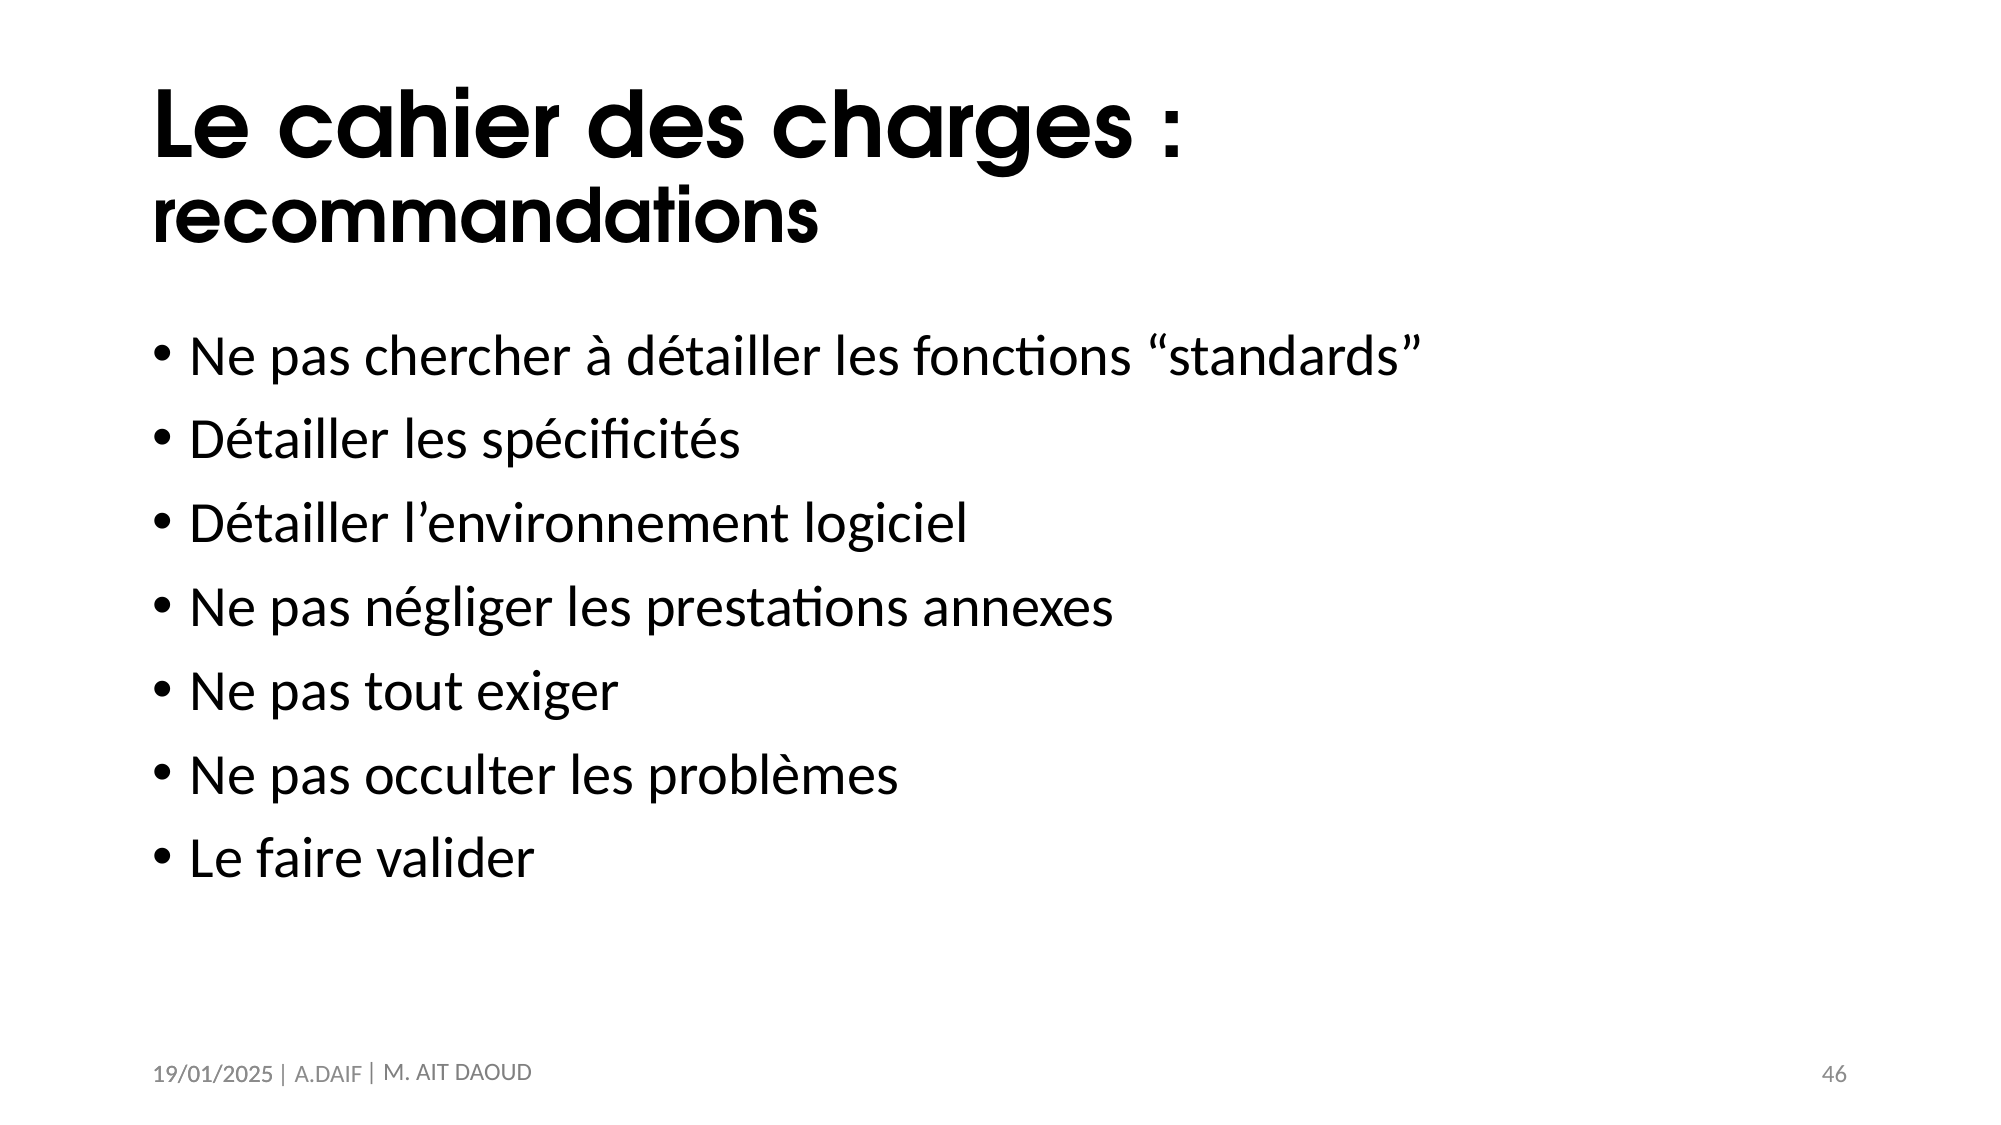

# Le cahier des charges : recommandations

Ne pas chercher à détailler les fonctions “standards”
Détailler les spécificités
Détailler l’environnement logiciel
Ne pas négliger les prestations annexes
Ne pas tout exiger
Ne pas occulter les problèmes
Le faire valider

19/01/2025
46